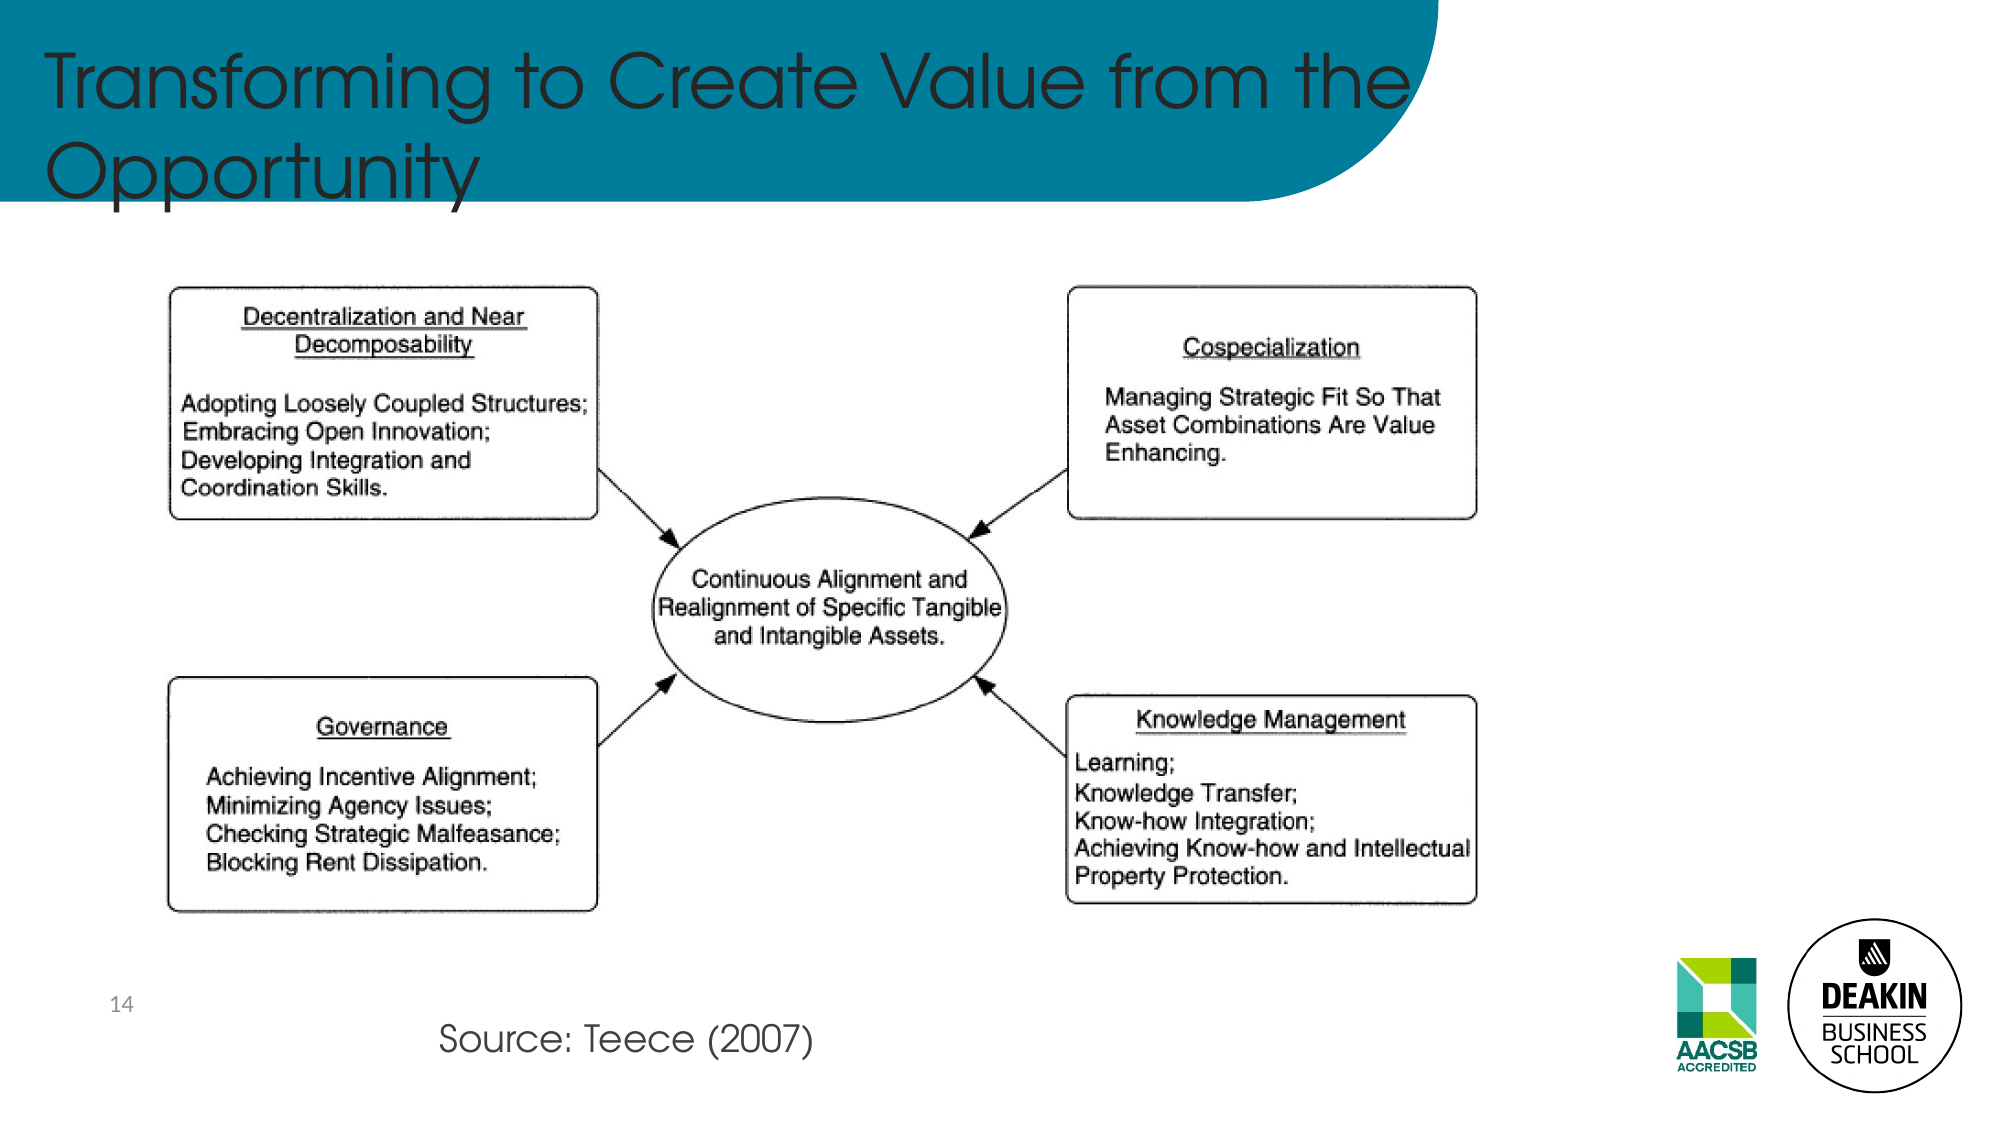

# Transforming to Create Value from the
Opportunity

14
Source: Teece (2007)